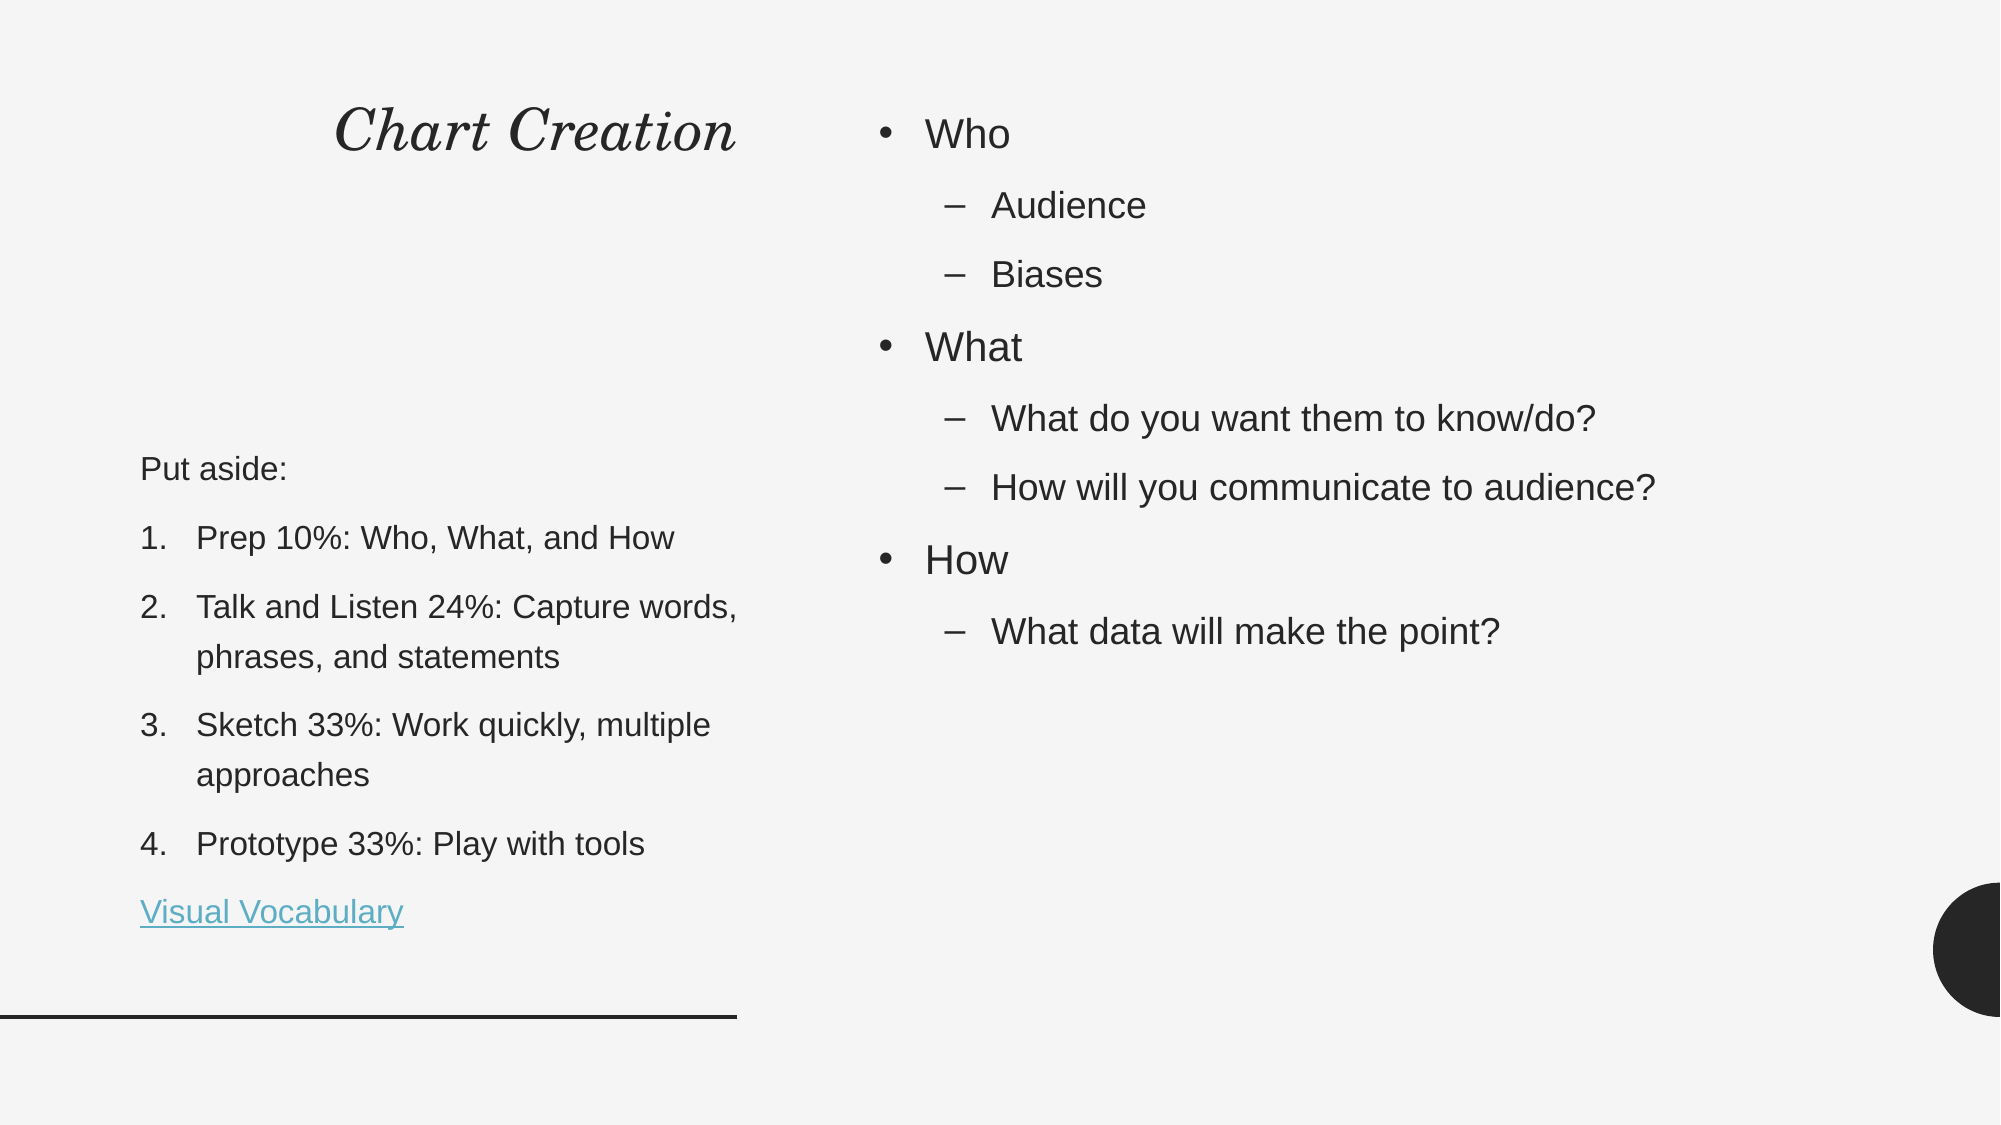

# Chart Creation
Who
Audience
Biases
What
What do you want them to know/do?
How will you communicate to audience?
How
What data will make the point?

Put aside:
Prep 10%: Who, What, and How
Talk and Listen 24%: Capture words, phrases, and statements
Sketch 33%: Work quickly, multiple approaches
Prototype 33%: Play with tools
Visual Vocabulary